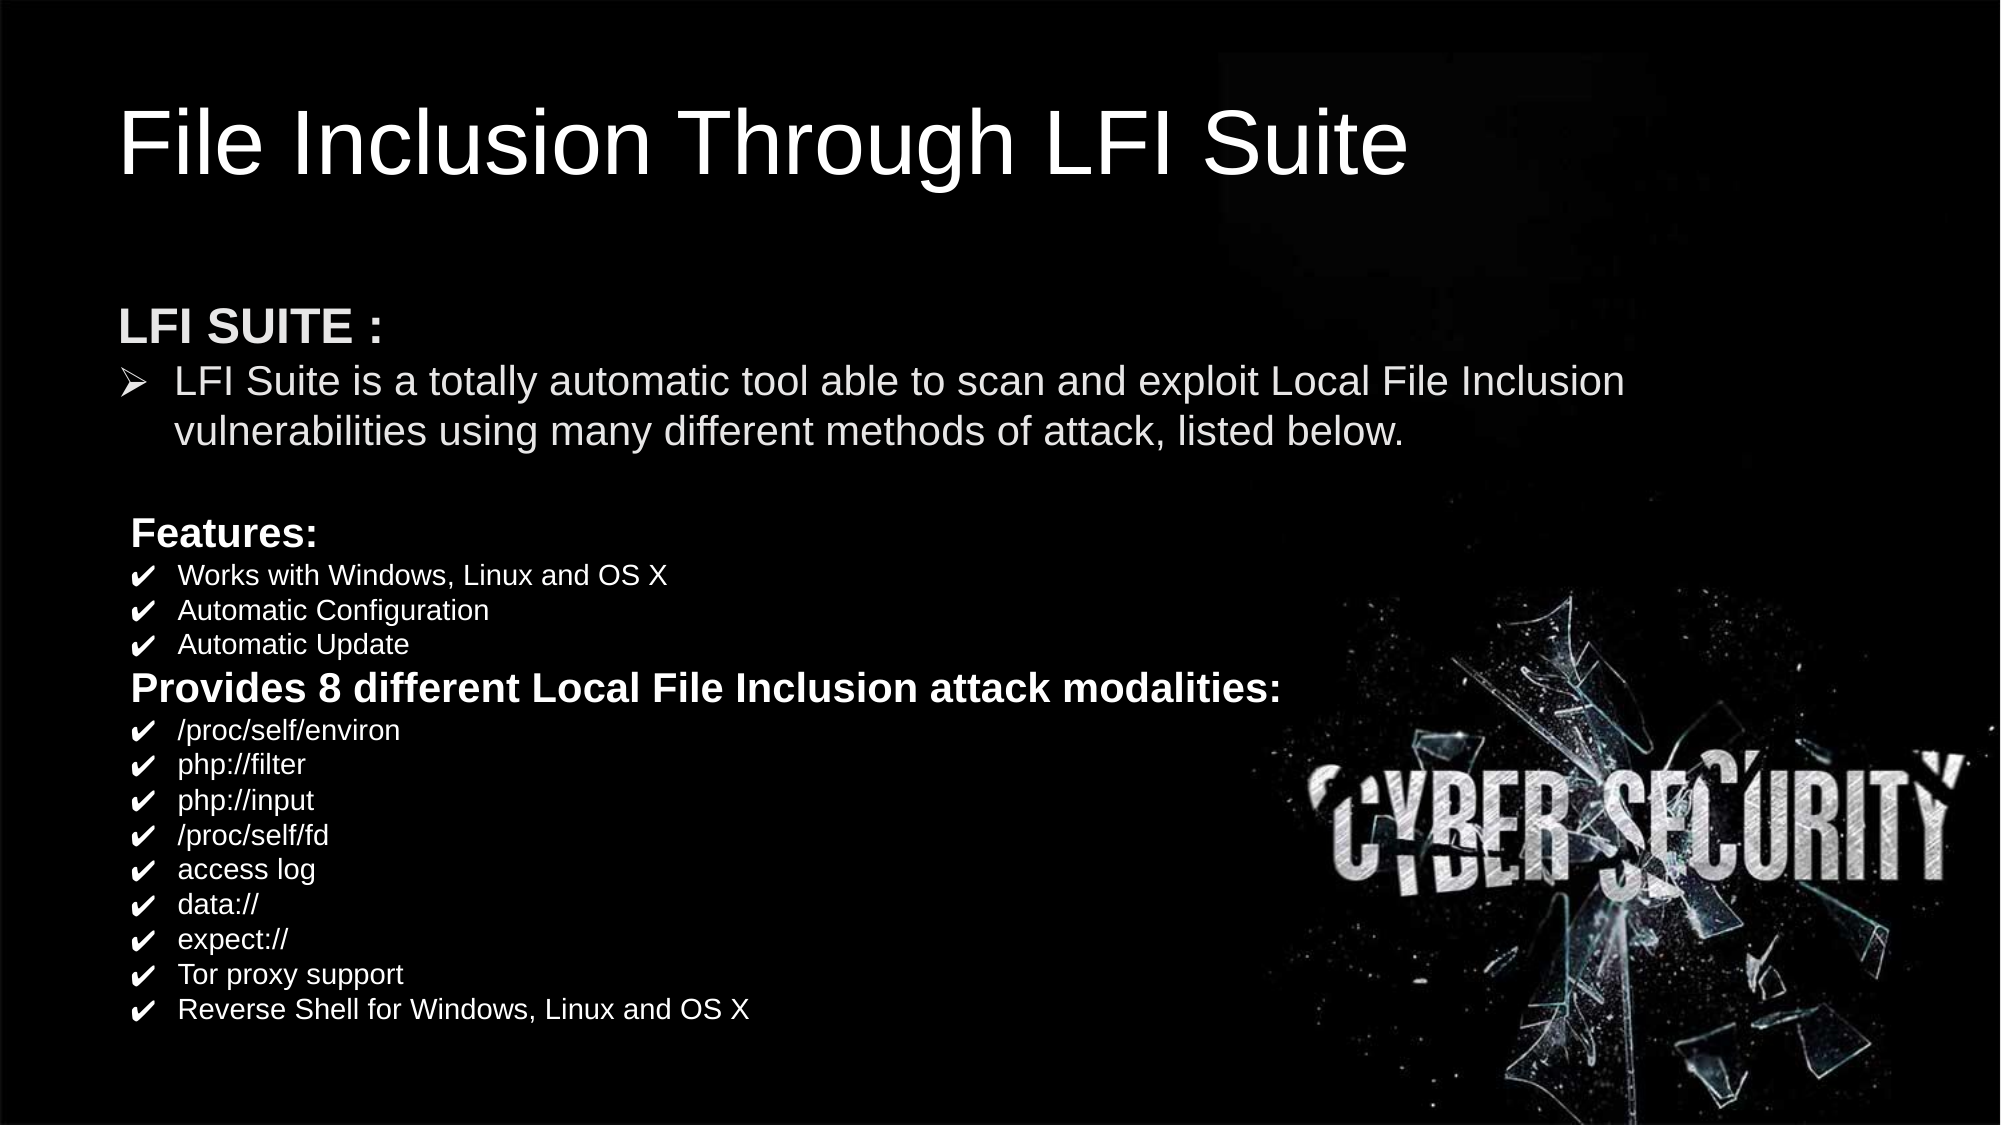

File Inclusion Through LFI Suite
LFI SUITE :
LFI Suite is a totally automatic tool able to scan and exploit Local File Inclusion vulnerabilities using many different methods of attack, listed below.
Features:
Works with Windows, Linux and OS X
Automatic Configuration
Automatic Update
Provides 8 different Local File Inclusion attack modalities:
/proc/self/environ
php://filter
php://input
/proc/self/fd
access log
data://
expect://
Tor proxy support
Reverse Shell for Windows, Linux and OS X